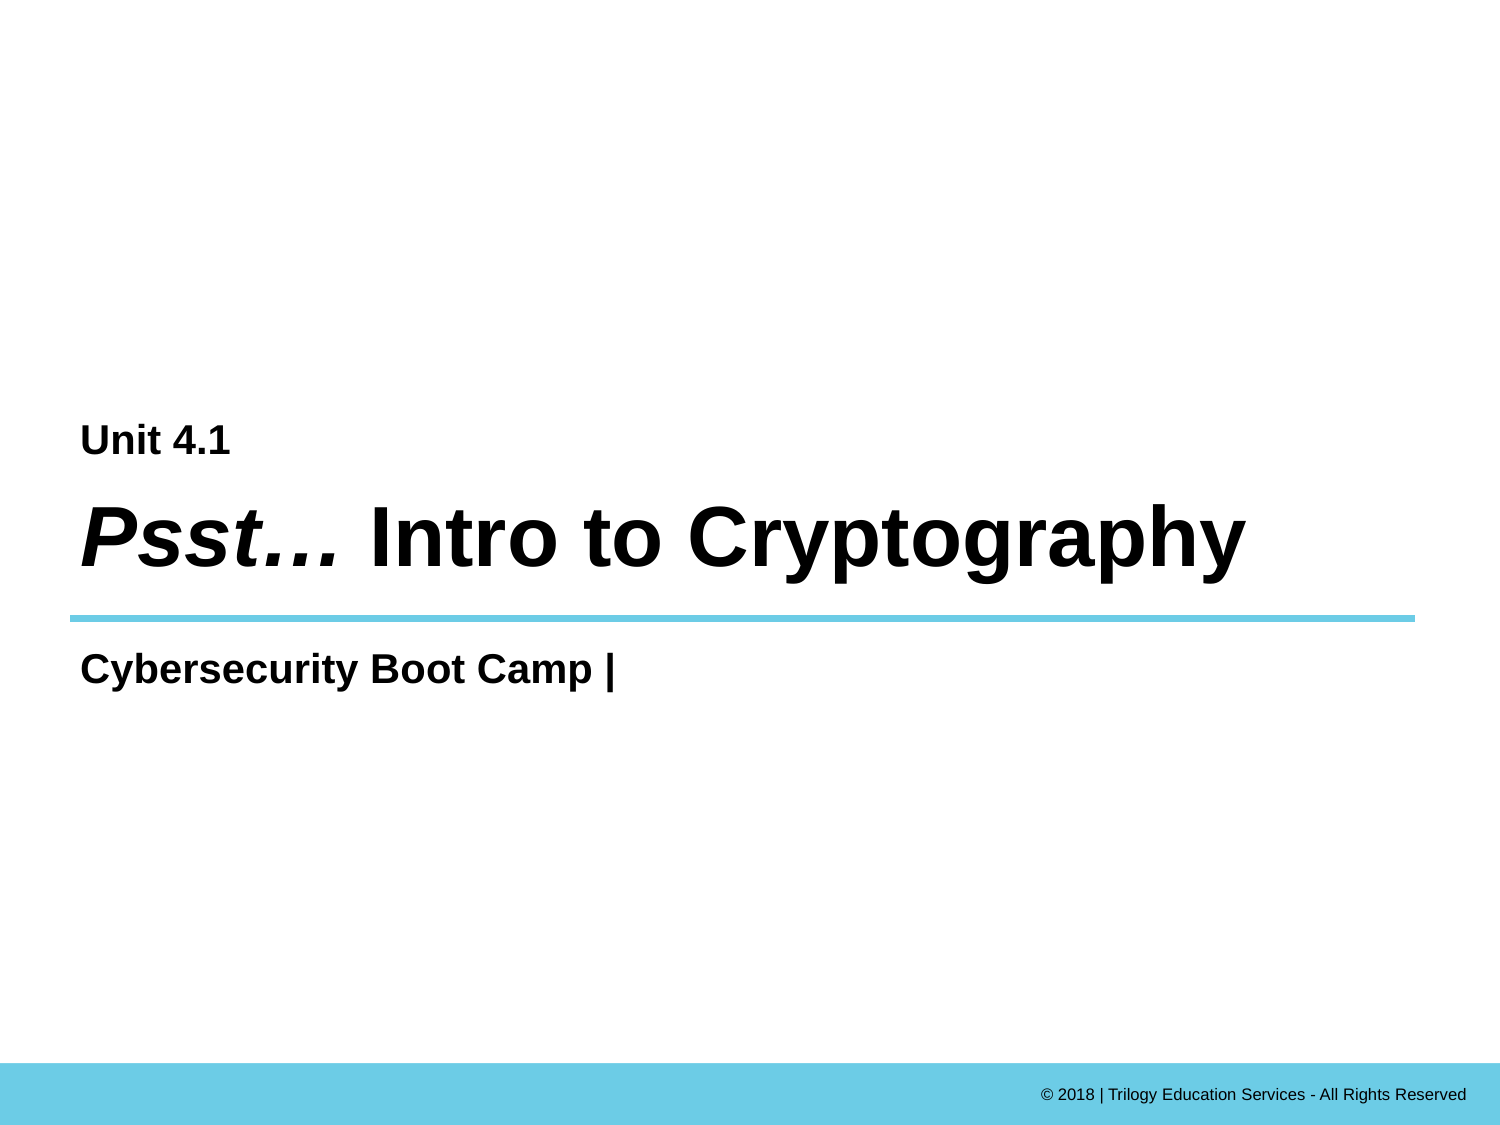

Unit 4.1
# Psst… Intro to Cryptography
Cybersecurity Boot Camp |